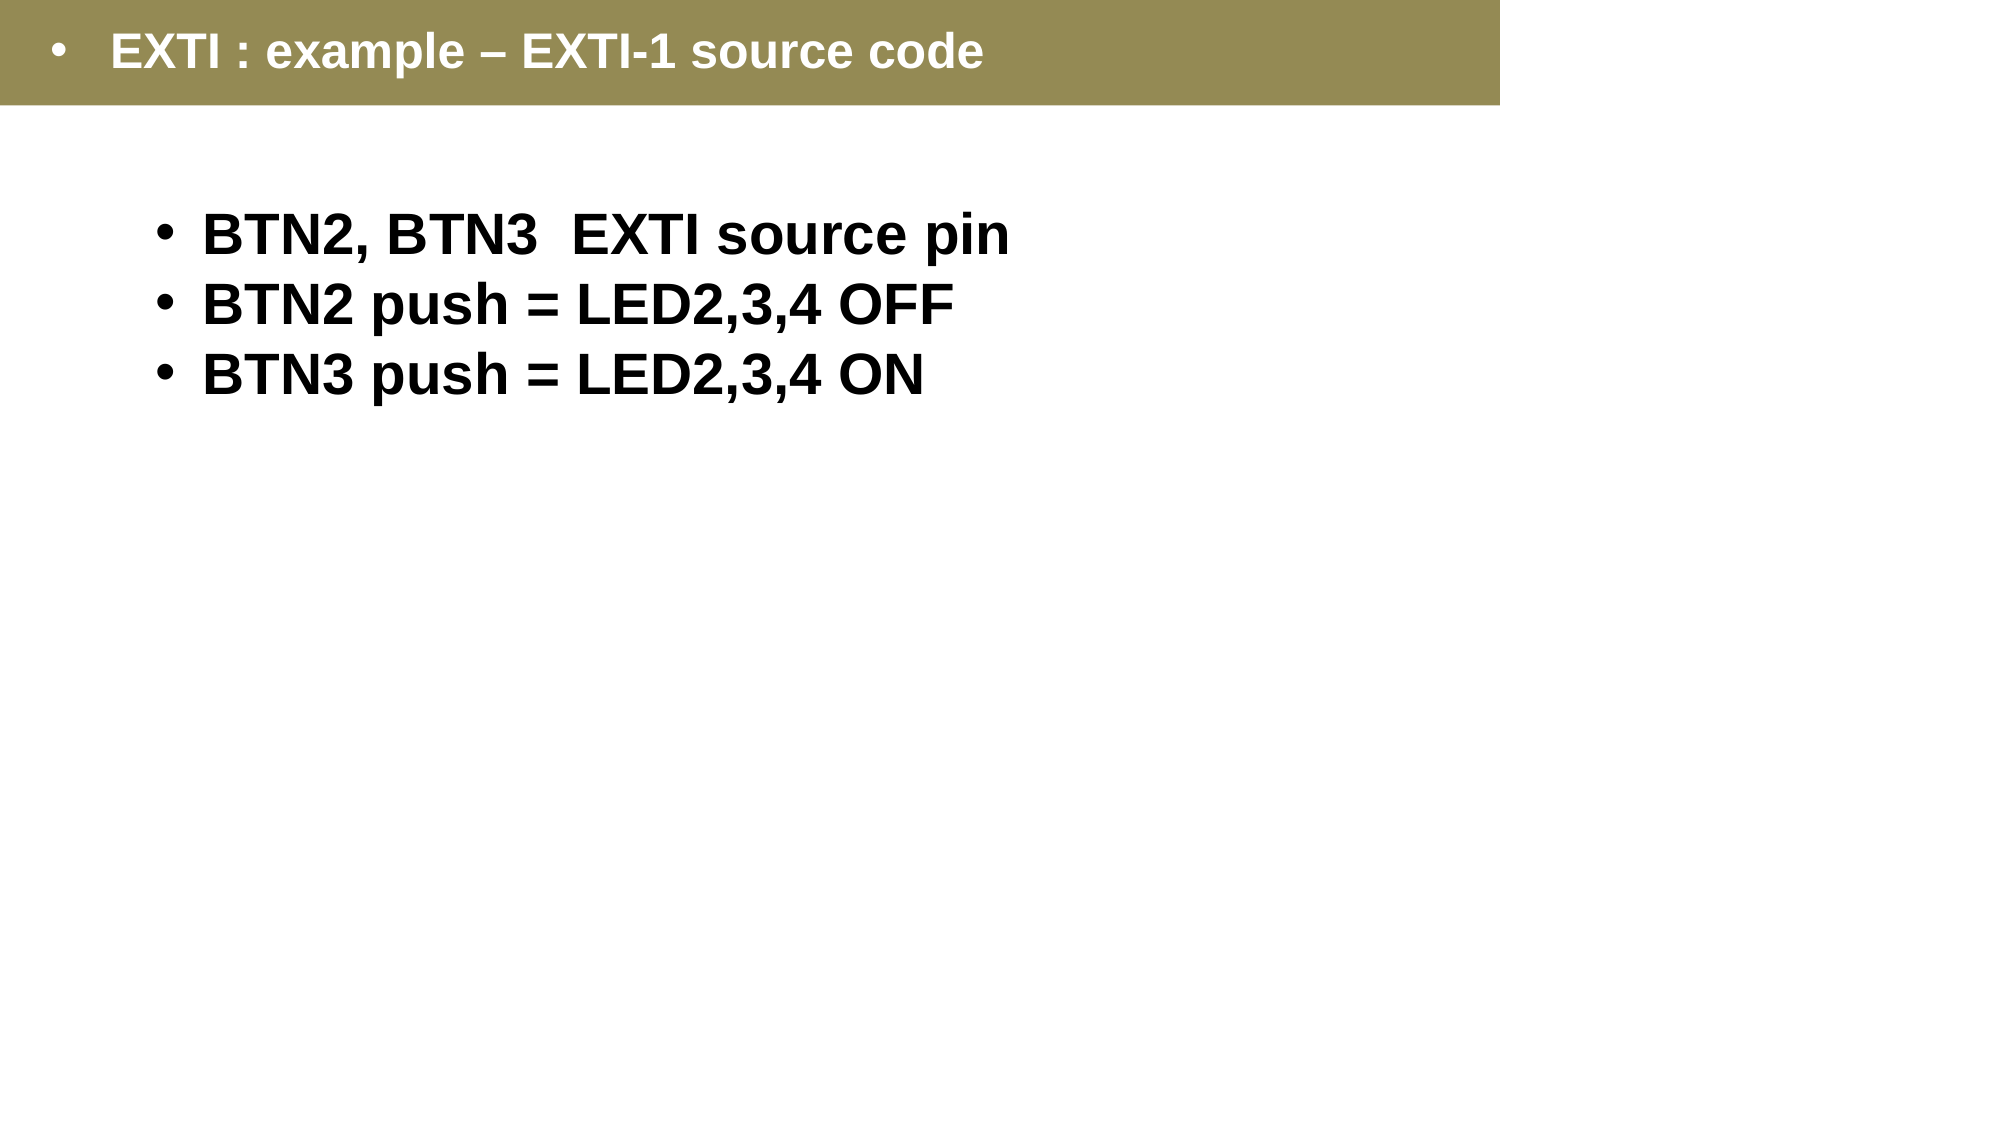

EXTI : example – EXTI-1 source code
BTN2, BTN3  EXTI source pin
BTN2 push = LED2,3,4 OFF
BTN3 push = LED2,3,4 ON